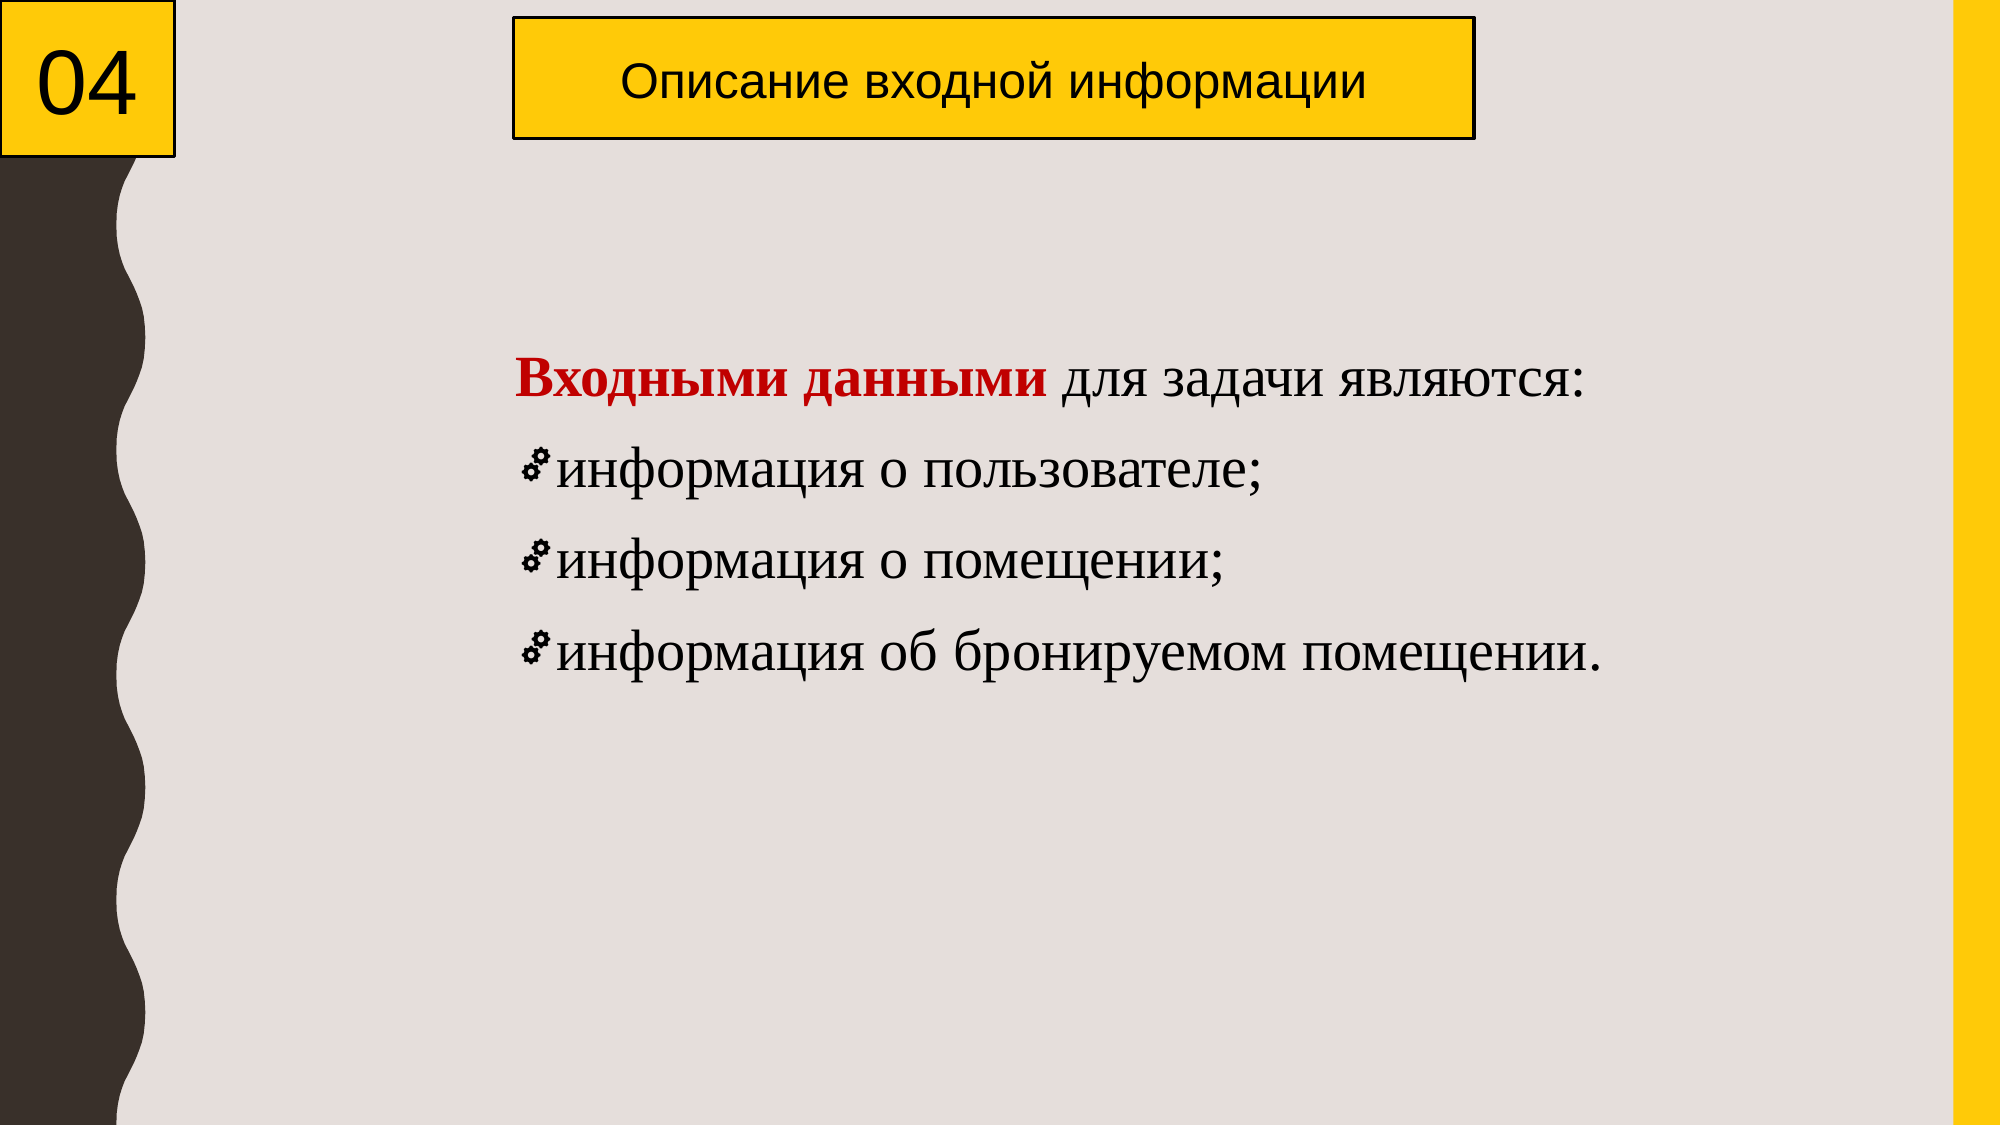

04
Описание входной информации
Входными данными для задачи являются:
информация о пользователе;
информация о помещении;
информация об бронируемом помещении.